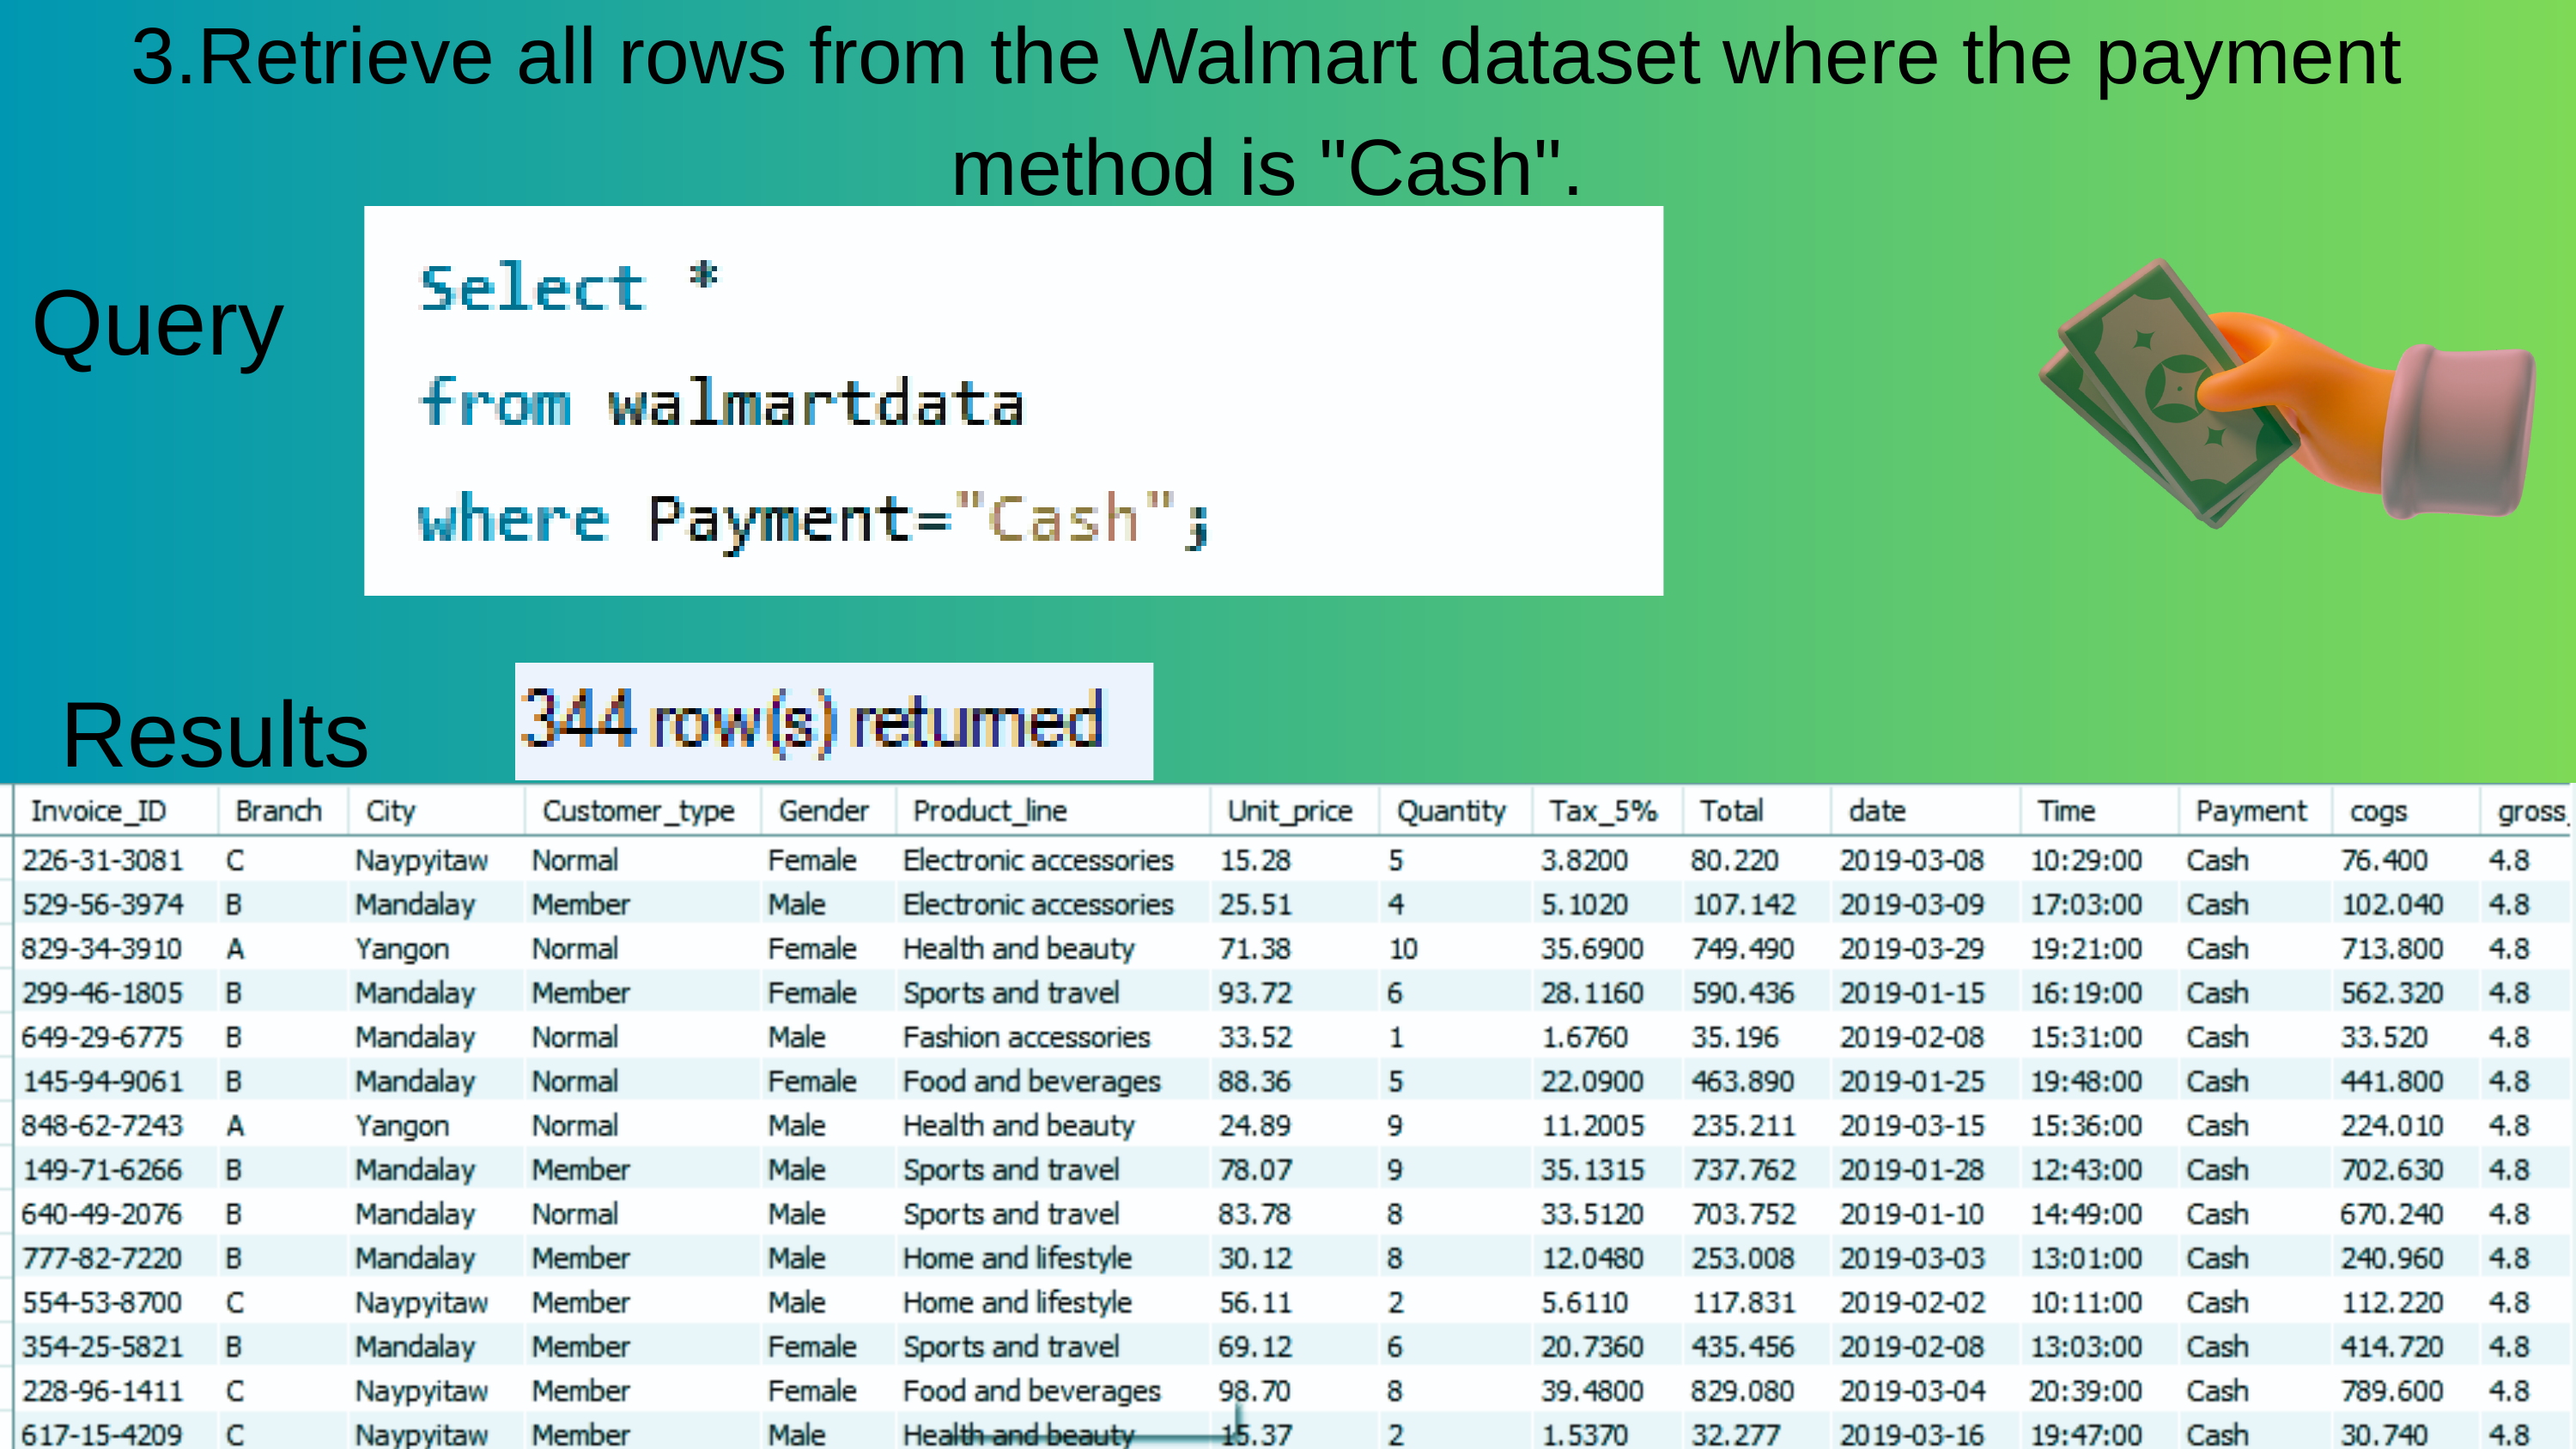

3.Retrieve all rows from the Walmart dataset where the payment method is "Cash".

Query

Results